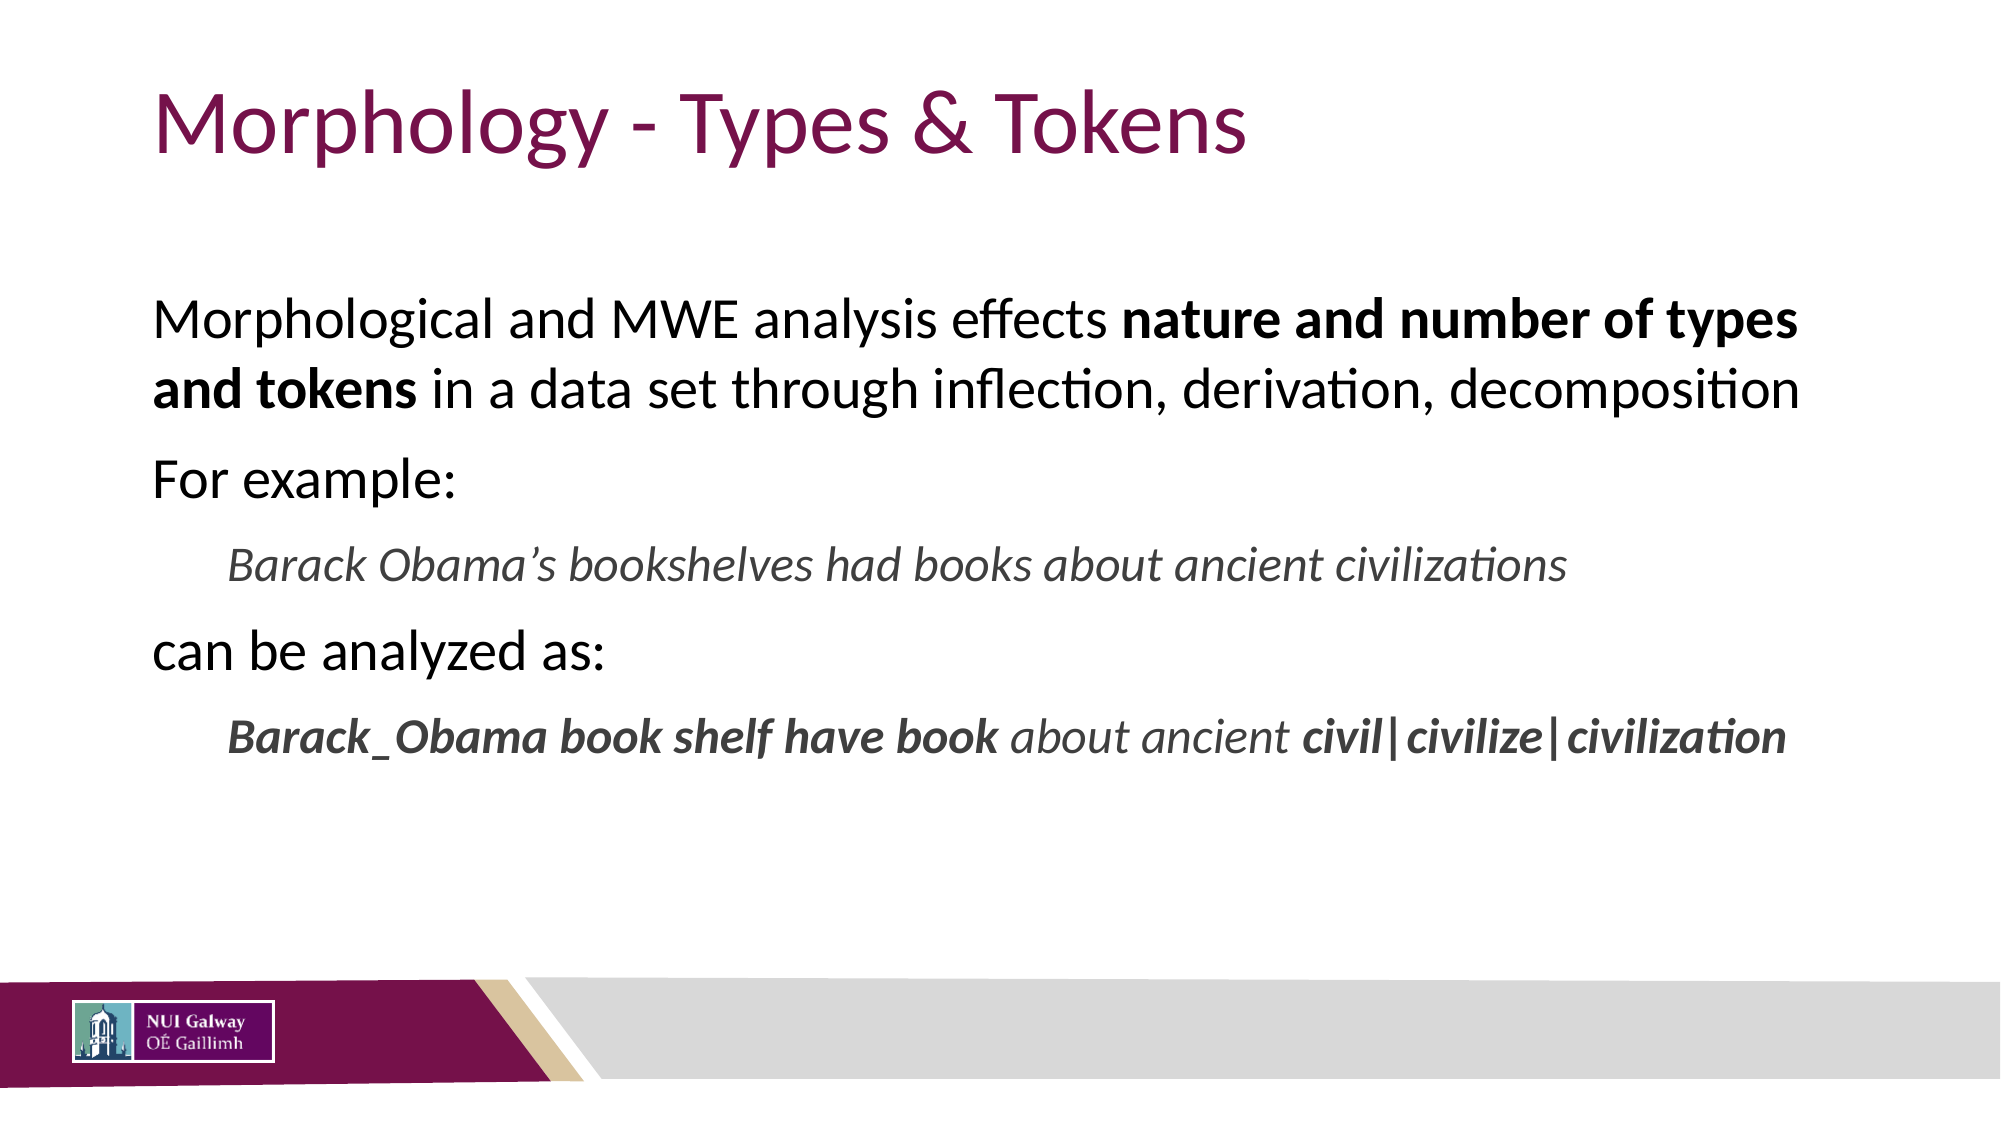

# Morphology - Types & Tokens
Morphological and MWE analysis effects nature and number of types and tokens in a data set through inflection, derivation, decomposition
For example:
Barack Obama’s bookshelves had books about ancient civilizations
can be analyzed as:
Barack_Obama book shelf have book about ancient civil|civilize|civilization